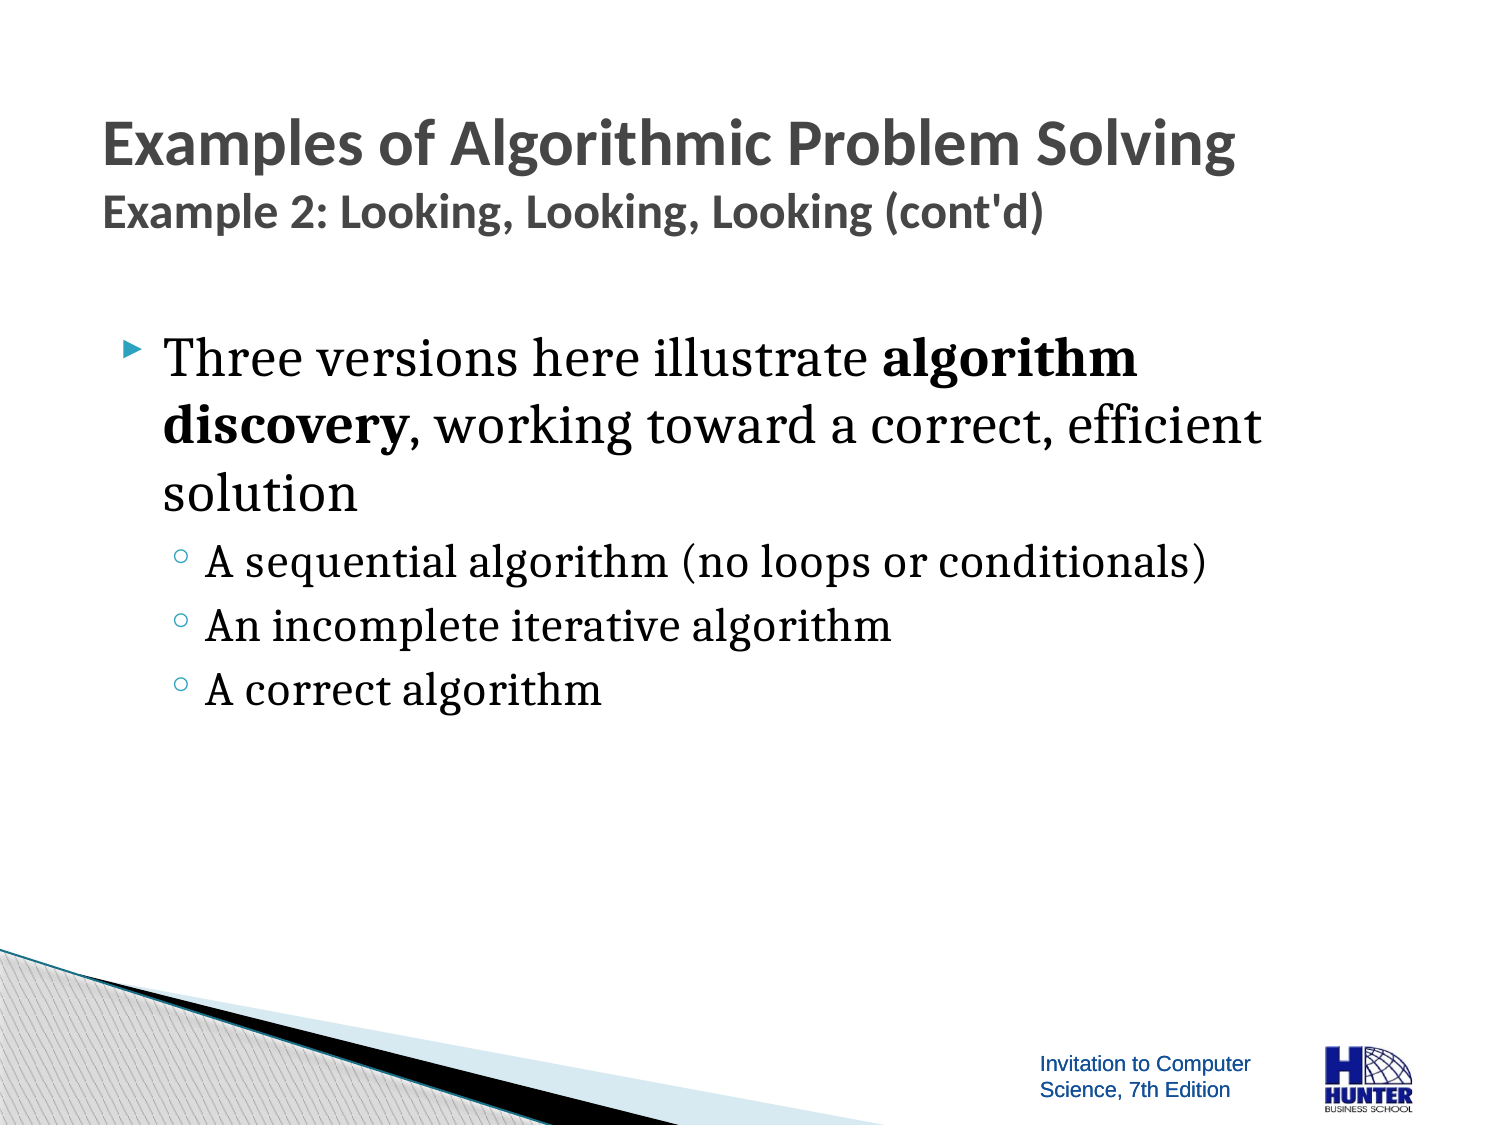

# Examples of Algorithmic Problem Solving Example 2: Looking, Looking, Looking (cont'd)
Three versions here illustrate algorithm discovery, working toward a correct, efficient solution
A sequential algorithm (no loops or conditionals)
An incomplete iterative algorithm
A correct algorithm